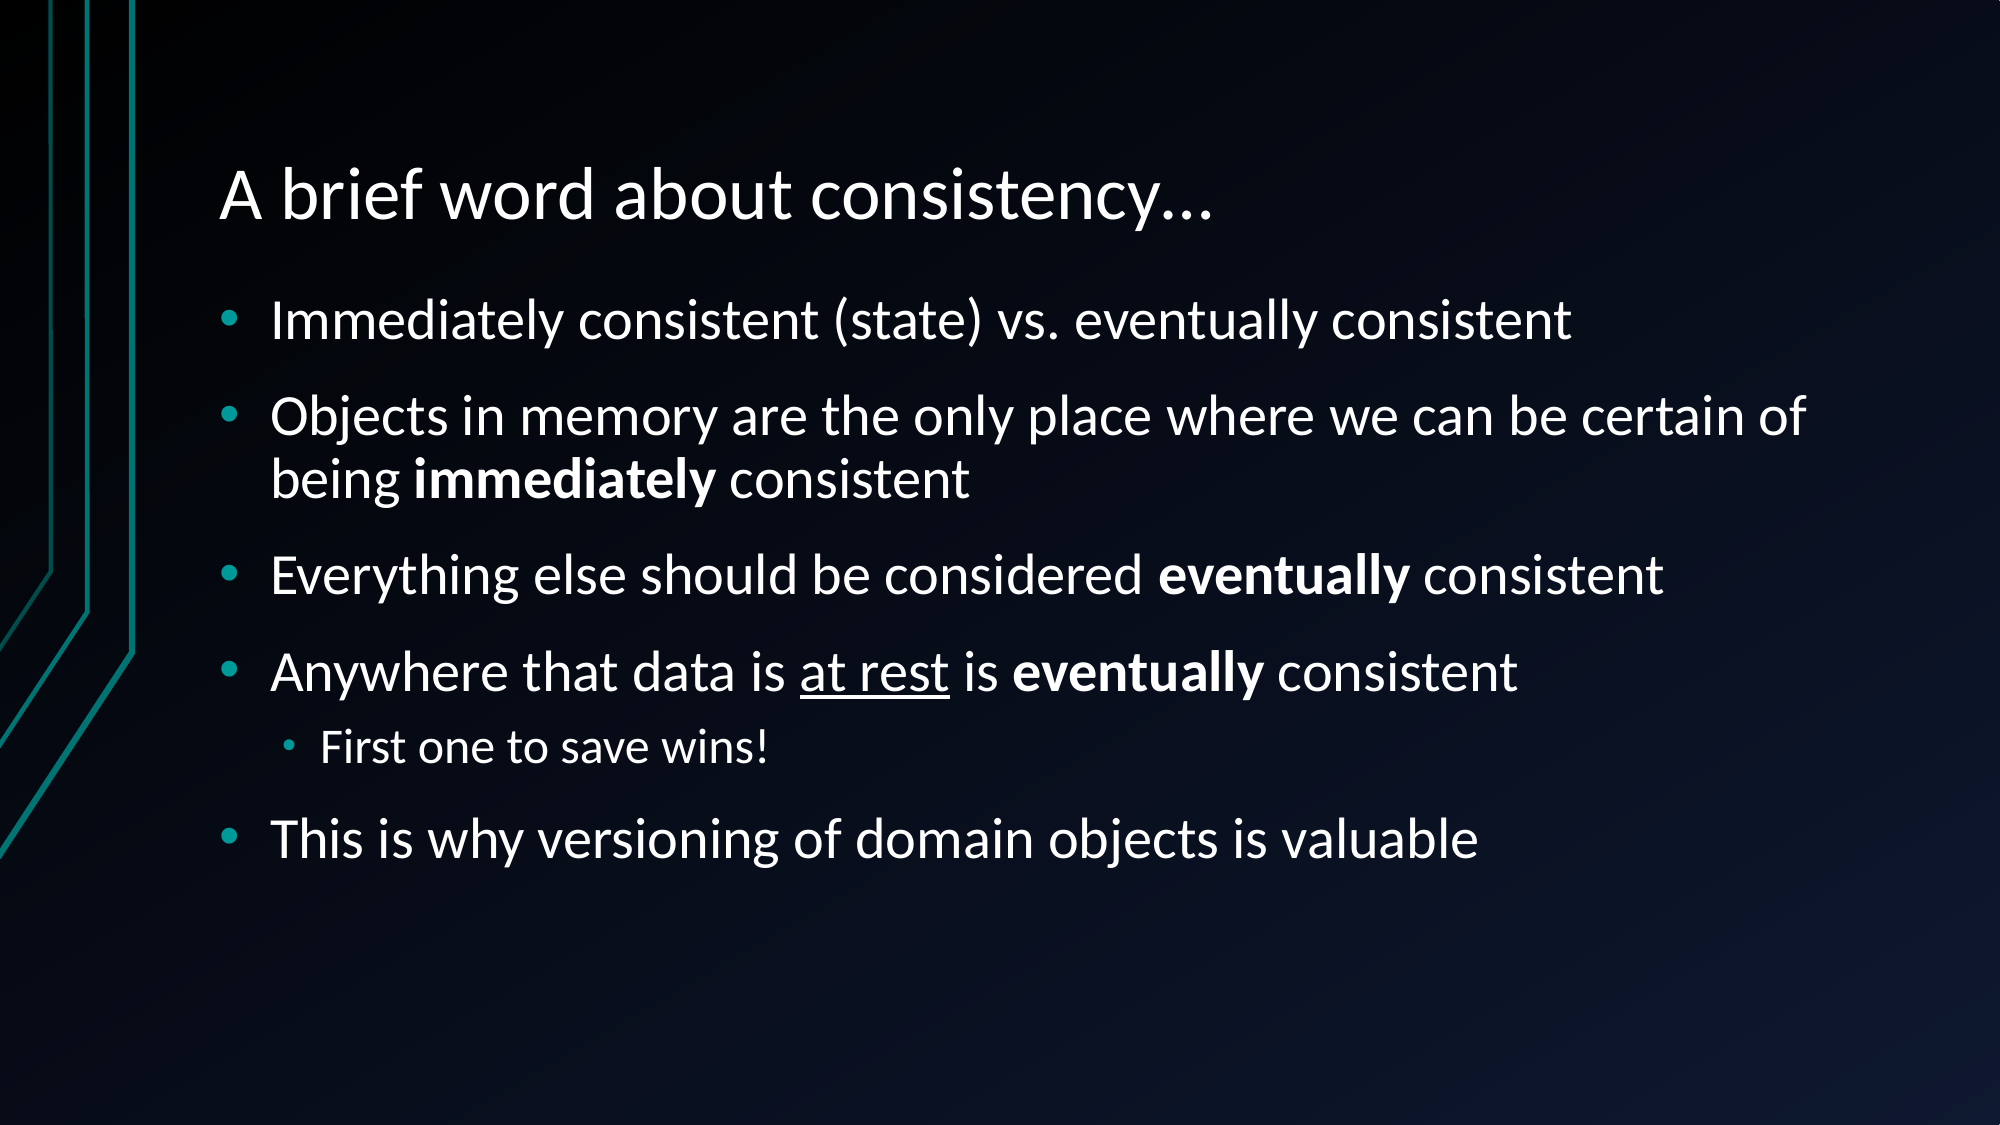

# A brief word about consistency…
Immediately consistent (state) vs. eventually consistent
Objects in memory are the only place where we can be certain of being immediately consistent
Everything else should be considered eventually consistent
Anywhere that data is at rest is eventually consistent
First one to save wins!
This is why versioning of domain objects is valuable